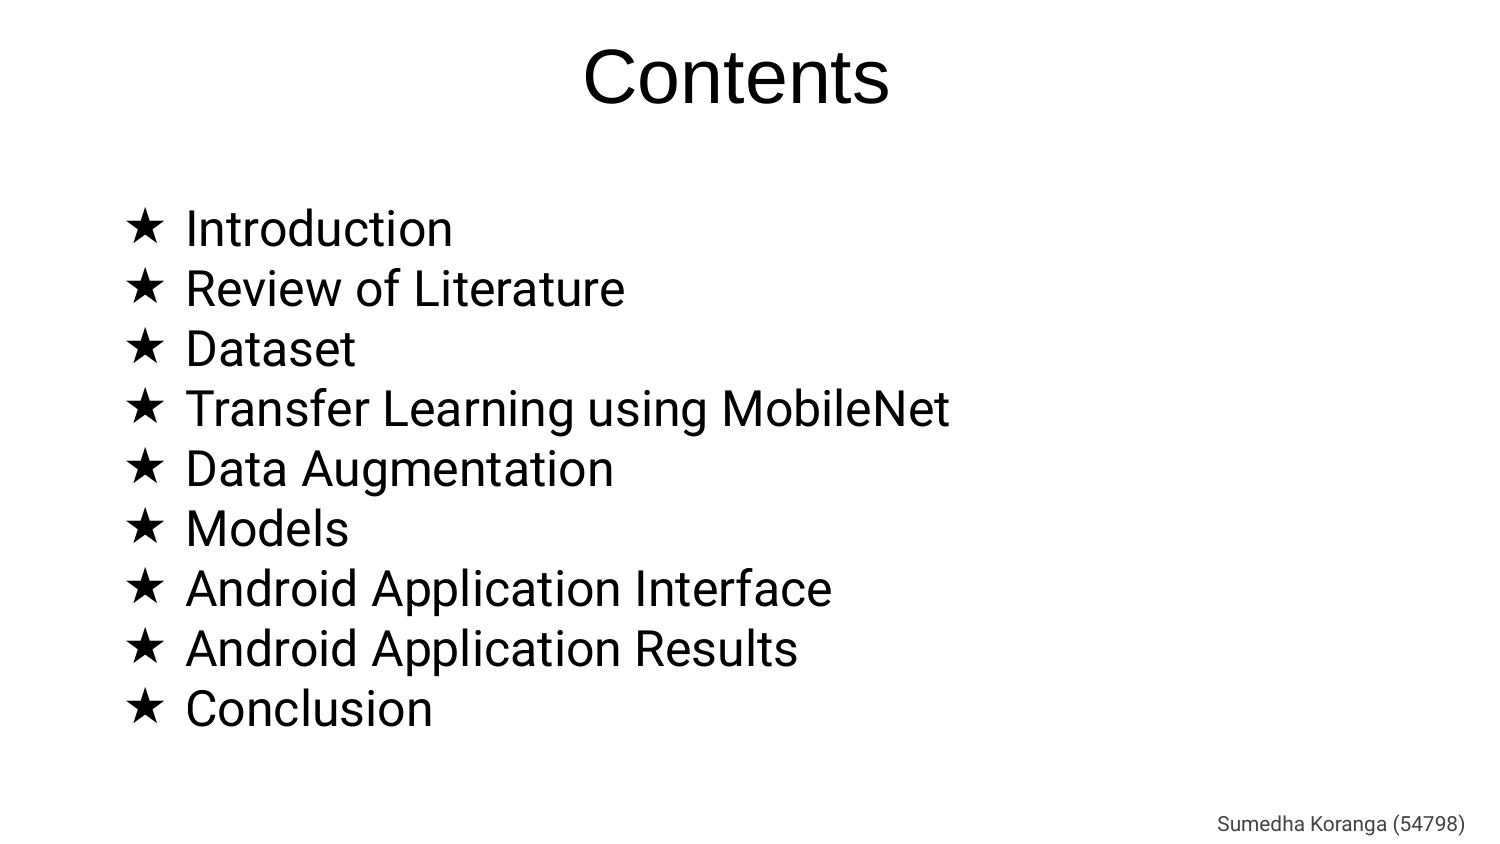

# Contents
Introduction
Review of Literature
Dataset
Transfer Learning using MobileNet
Data Augmentation
Models
Android Application Interface
Android Application Results
Conclusion
Sumedha Koranga (54798)